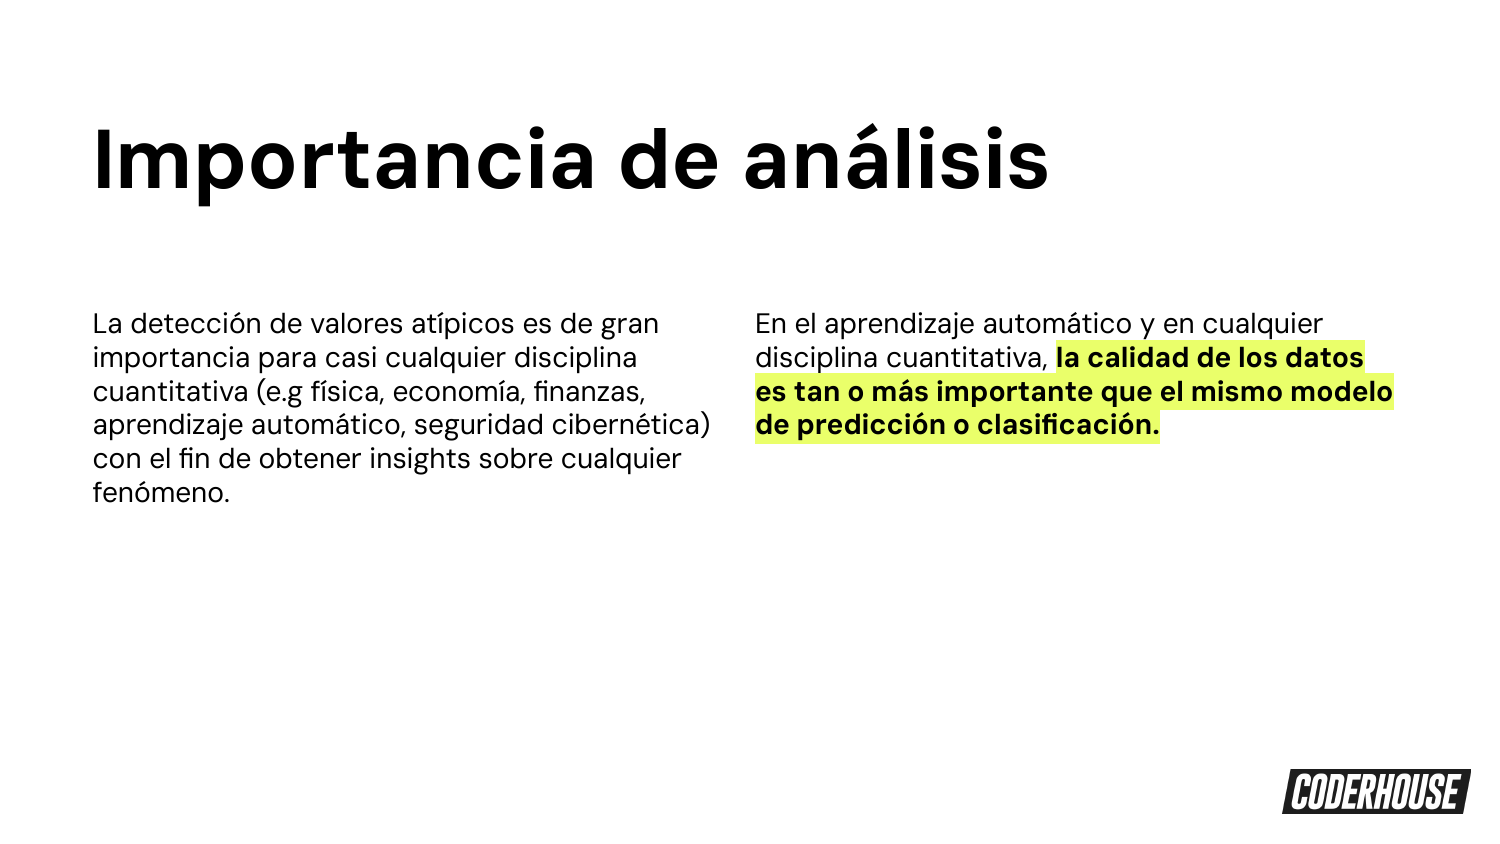

Importancia de análisis
La detección de valores atípicos es de gran importancia para casi cualquier disciplina cuantitativa (e.g física, economía, finanzas, aprendizaje automático, seguridad cibernética) con el fin de obtener insights sobre cualquier fenómeno.

En el aprendizaje automático y en cualquier disciplina cuantitativa, la calidad de los datos es tan o más importante que el mismo modelo de predicción o clasificación.